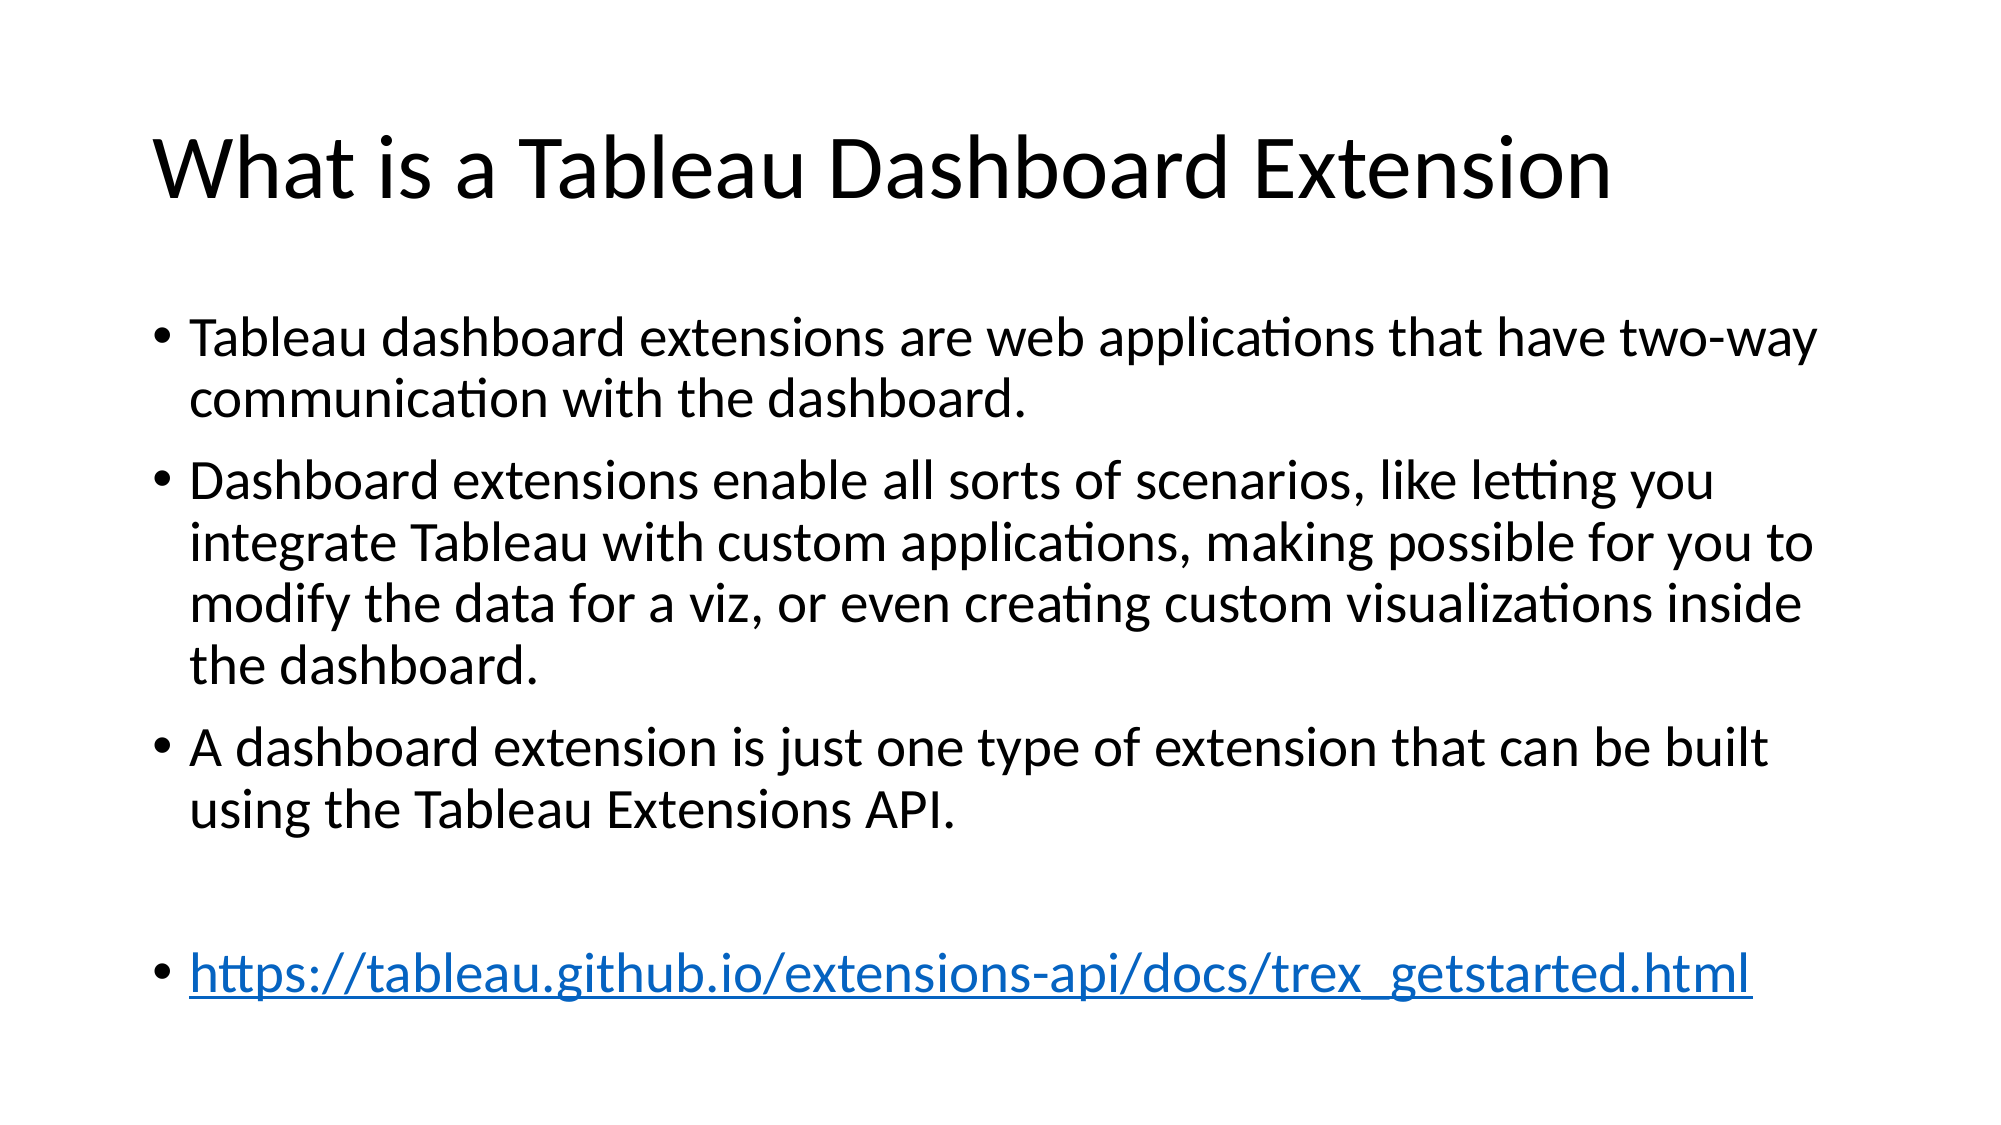

# What is a Tableau Dashboard Extension
Tableau dashboard extensions are web applications that have two-way communication with the dashboard.
Dashboard extensions enable all sorts of scenarios, like letting you integrate Tableau with custom applications, making possible for you to modify the data for a viz, or even creating custom visualizations inside the dashboard.
A dashboard extension is just one type of extension that can be built using the Tableau Extensions API.

https://tableau.github.io/extensions-api/docs/trex_getstarted.html